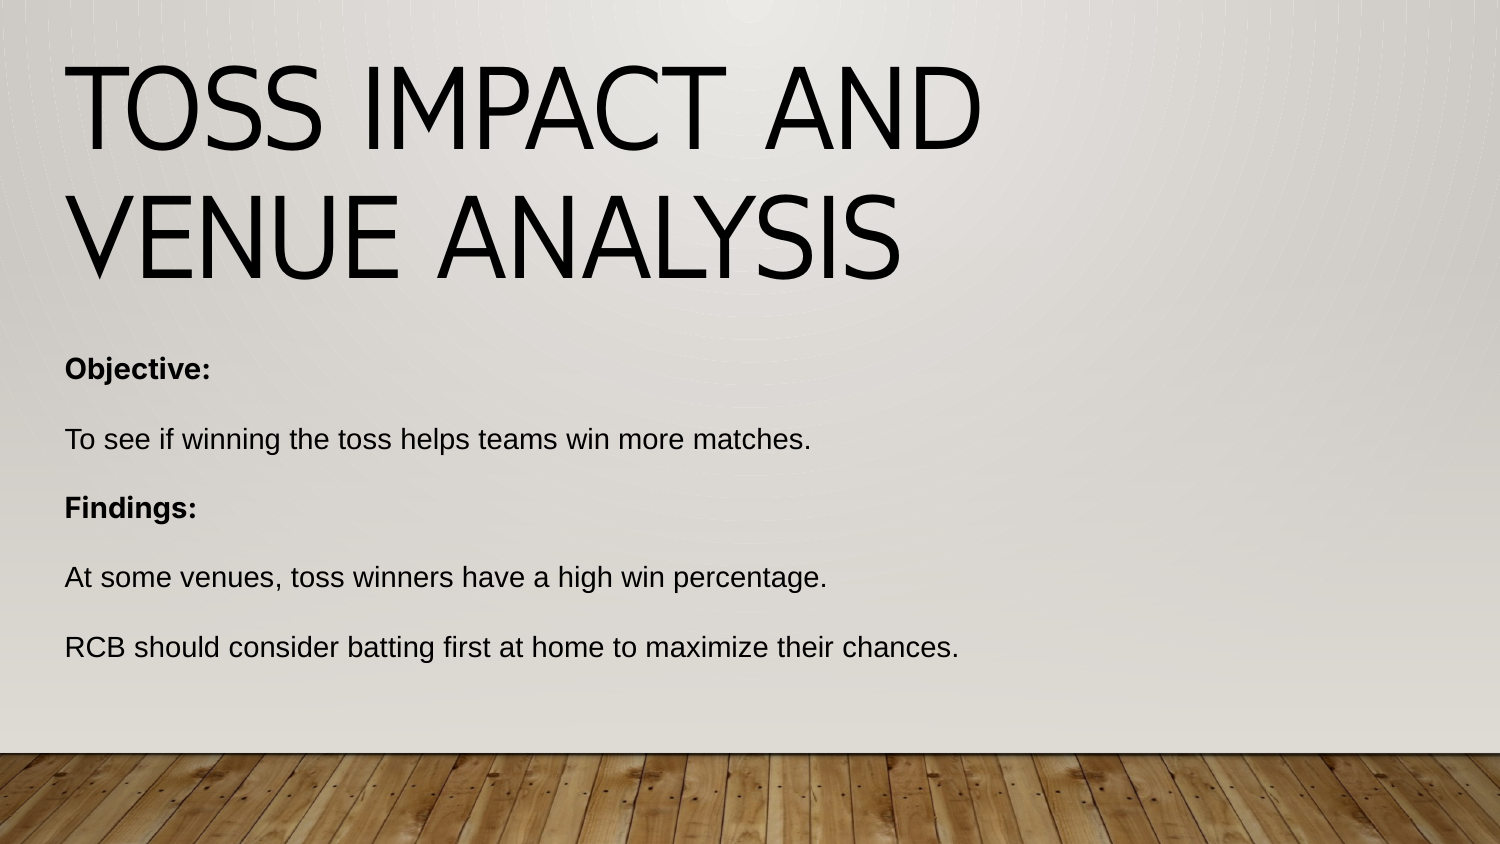

# Toss Impact and Venue Analysis
Objective:
To see if winning the toss helps teams win more matches.
Findings:
At some venues, toss winners have a high win percentage.
RCB should consider batting first at home to maximize their chances.